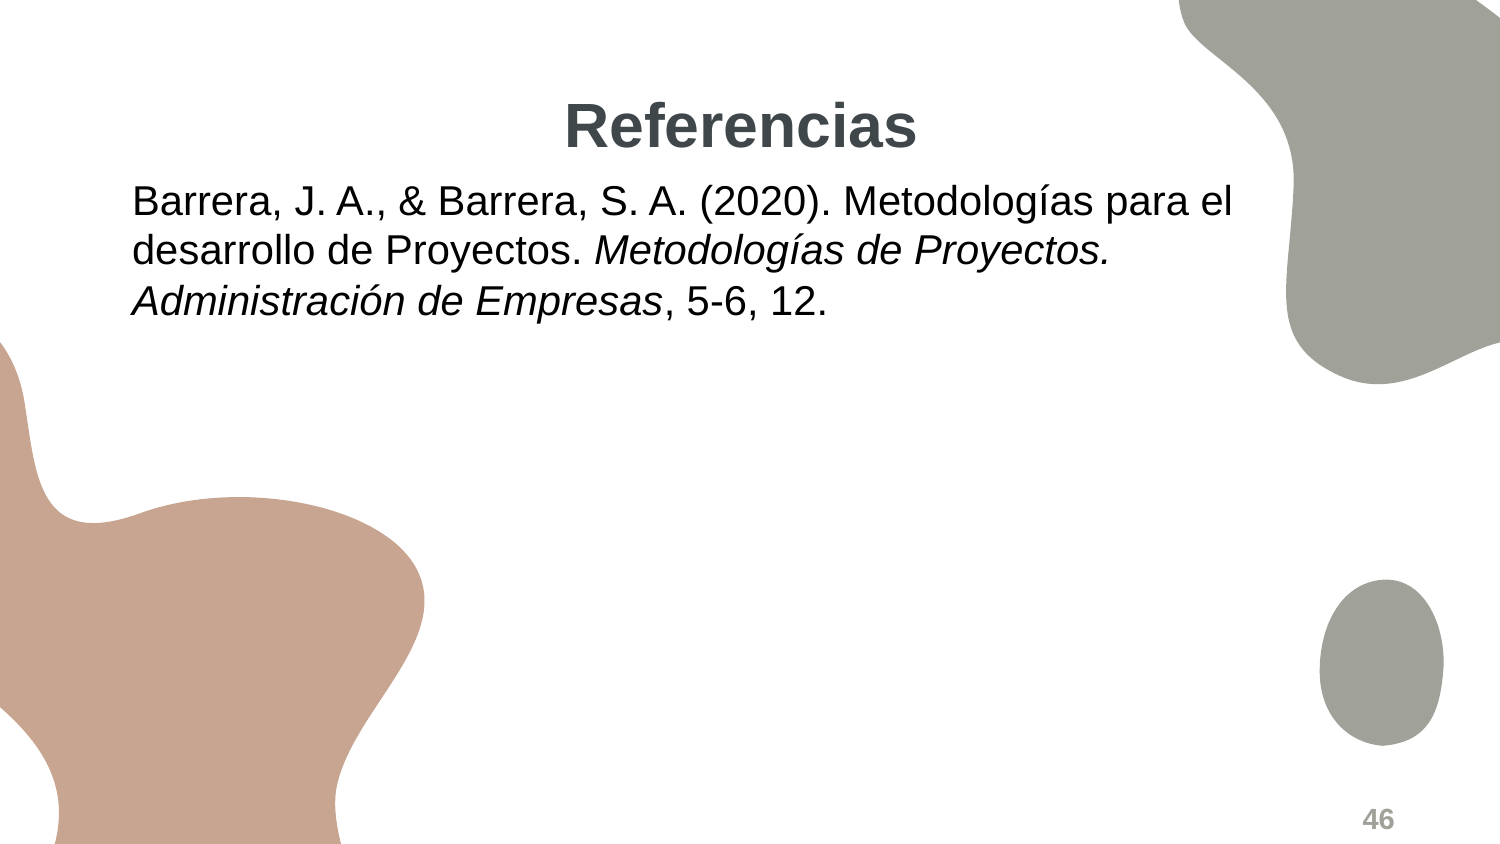

# Referencias
Barrera, J. A., & Barrera, S. A. (2020). Metodologías para el desarrollo de Proyectos. Metodologías de Proyectos. Administración de Empresas, 5-6, 12.

46